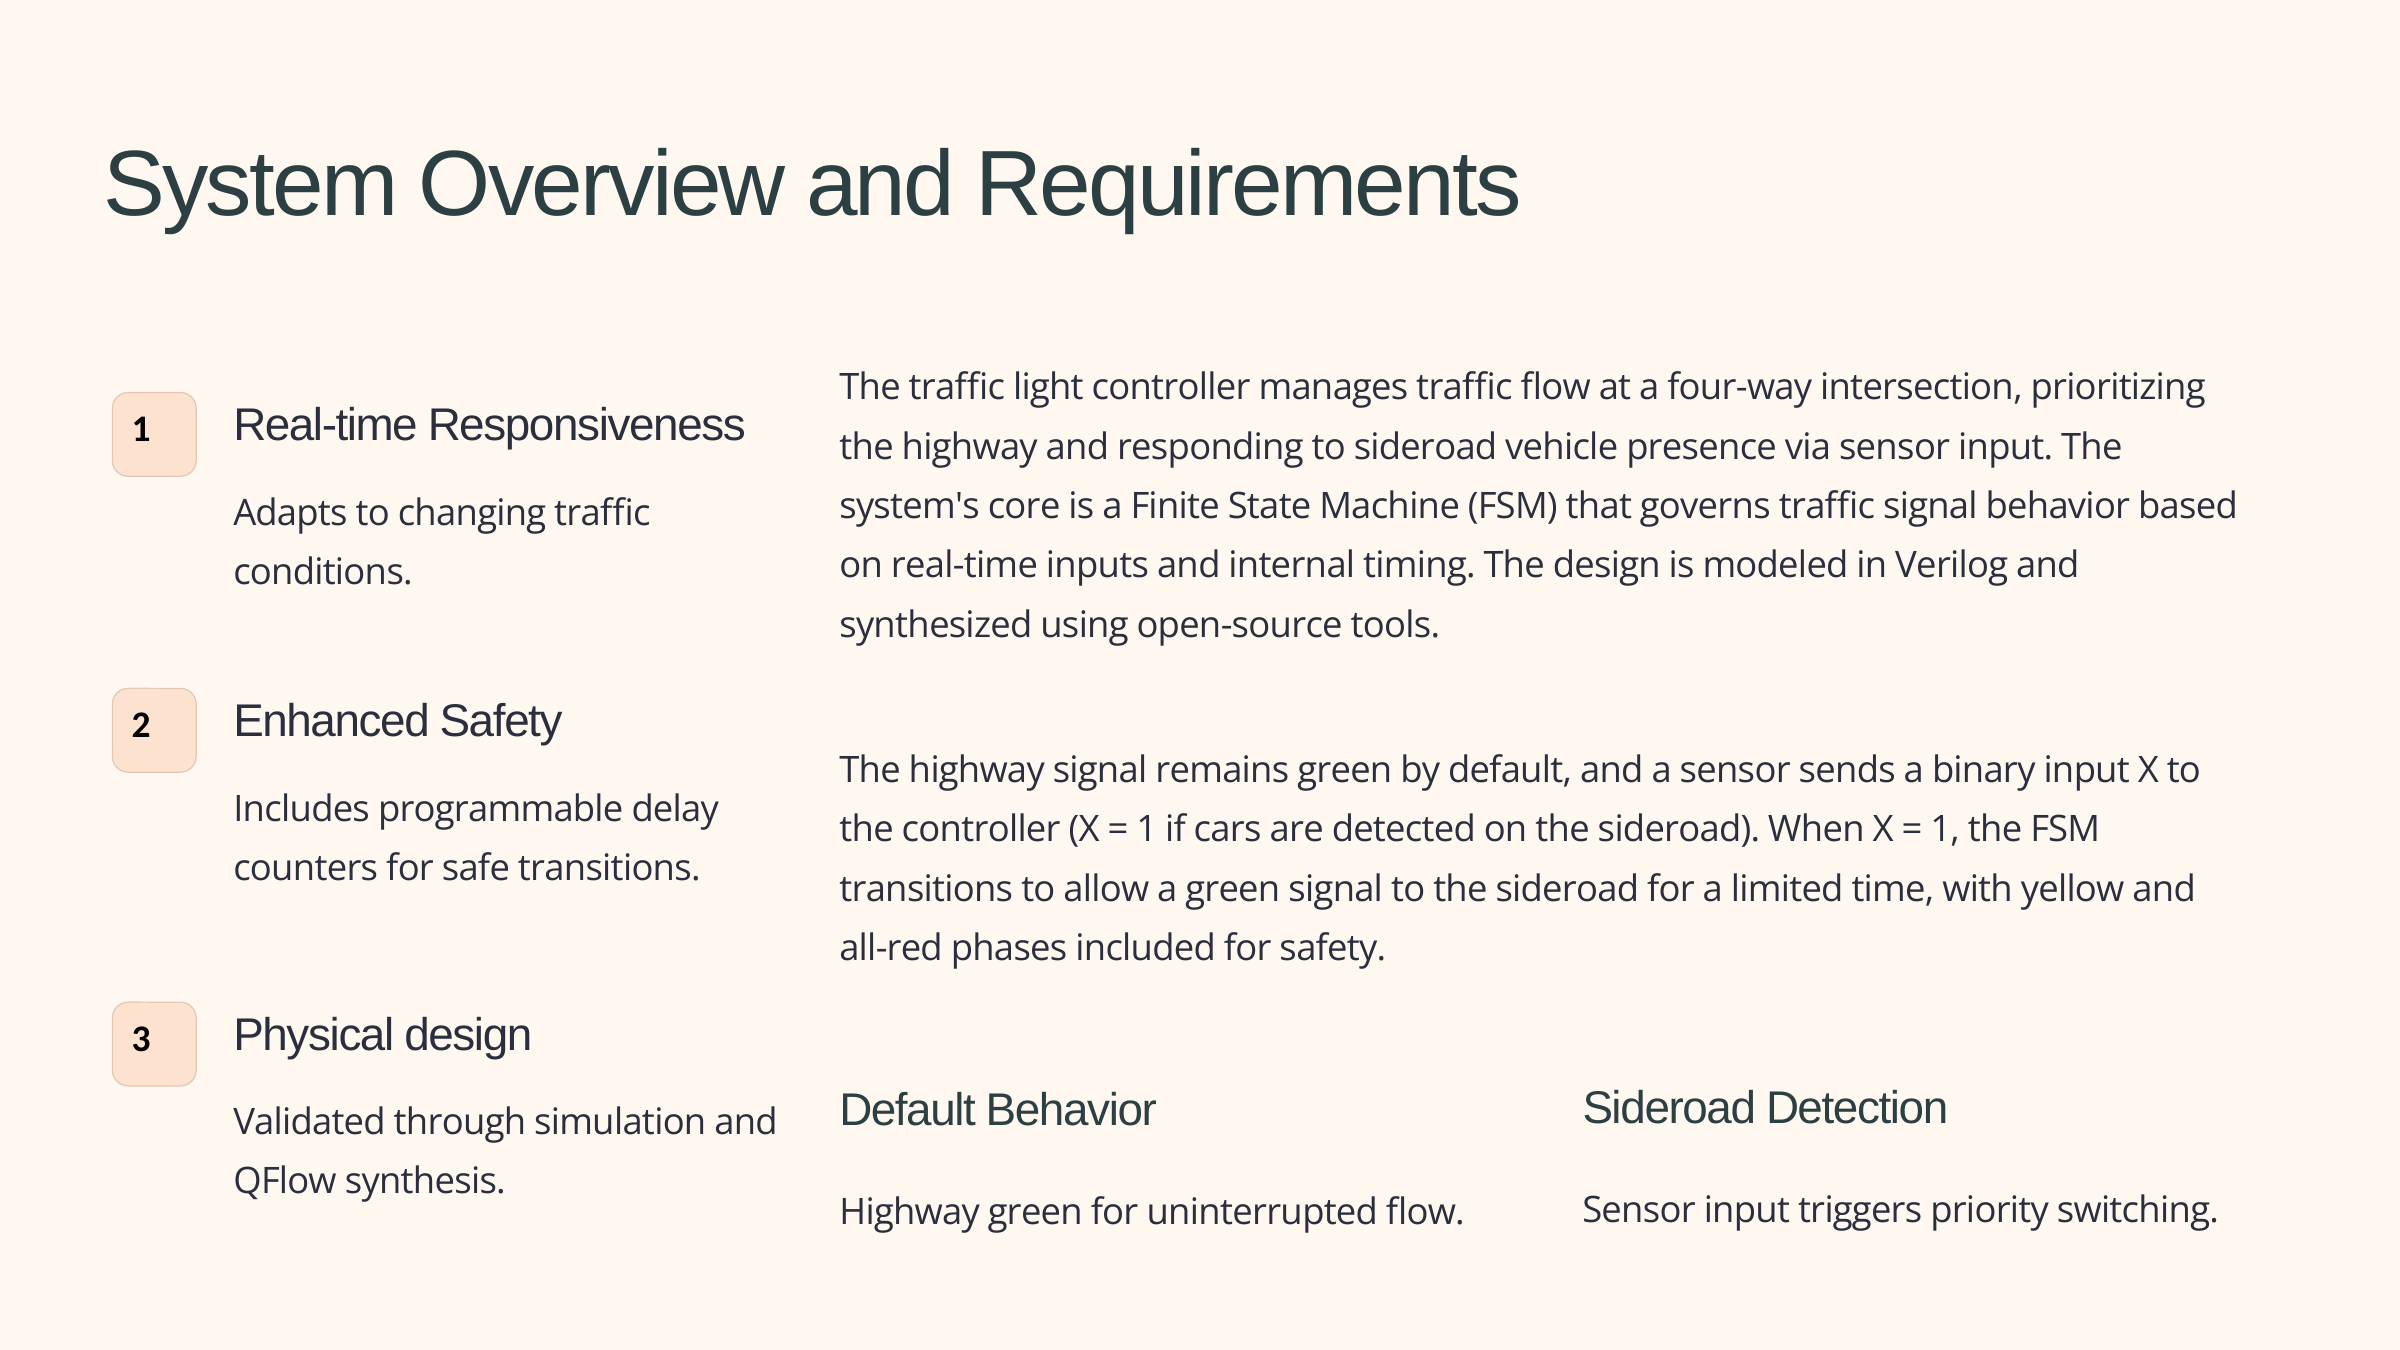

System Overview and Requirements
The traffic light controller manages traffic flow at a four-way intersection, prioritizing the highway and responding to sideroad vehicle presence via sensor input. The system's core is a Finite State Machine (FSM) that governs traffic signal behavior based on real-time inputs and internal timing. The design is modeled in Verilog and synthesized using open-source tools.
1
Real-time Responsiveness
Adapts to changing traffic conditions.
2
Enhanced Safety
The highway signal remains green by default, and a sensor sends a binary input X to the controller (X = 1 if cars are detected on the sideroad). When X = 1, the FSM transitions to allow a green signal to the sideroad for a limited time, with yellow and all-red phases included for safety.
Includes programmable delay counters for safe transitions.
3
Physical design
Sideroad Detection
Default Behavior
Validated through simulation and QFlow synthesis.
Sensor input triggers priority switching.
Highway green for uninterrupted flow.